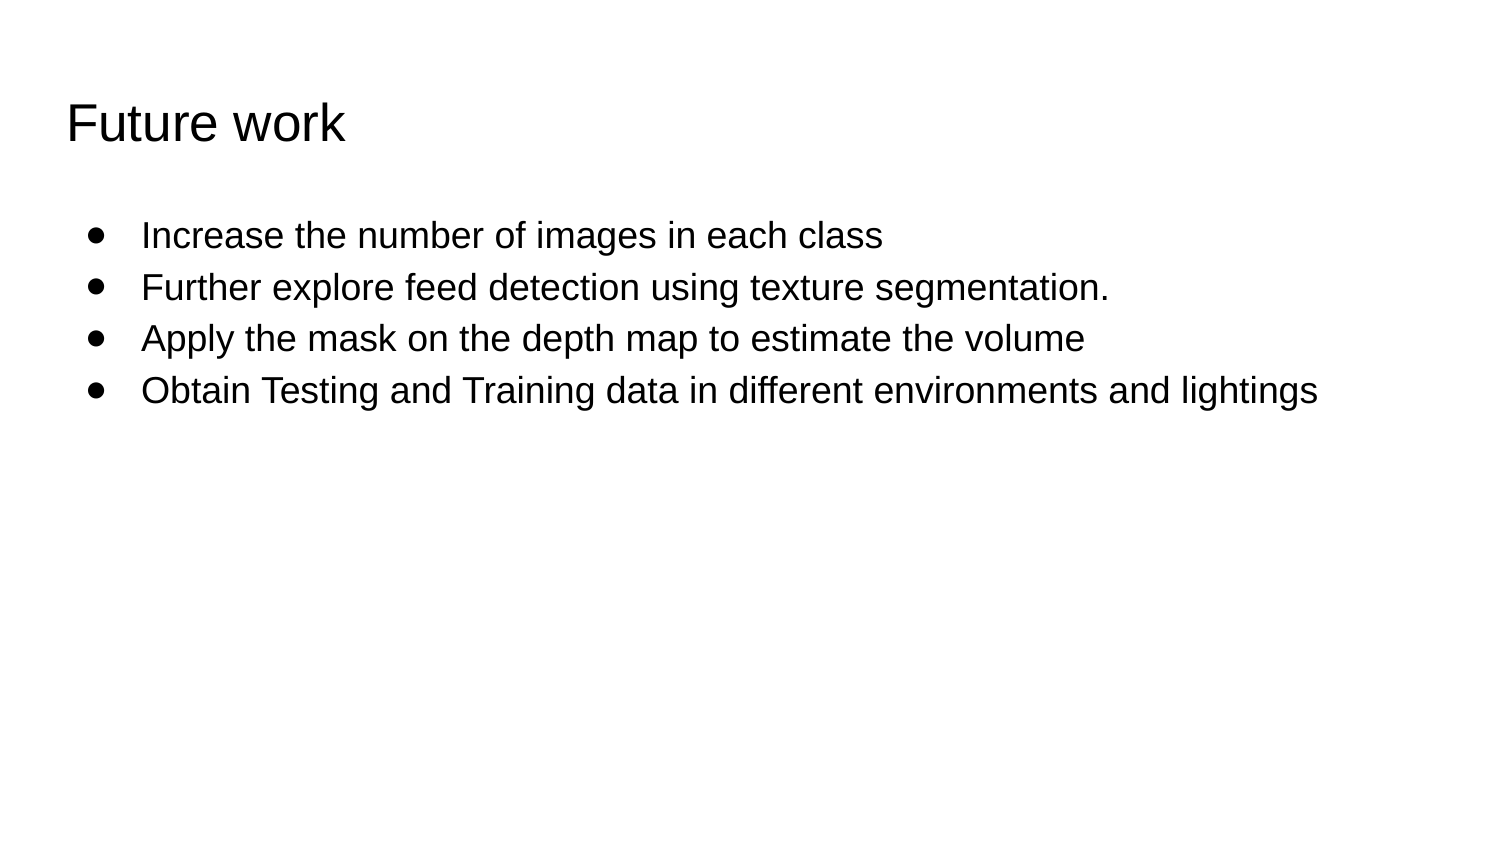

# Future work
Increase the number of images in each class
Further explore feed detection using texture segmentation.
Apply the mask on the depth map to estimate the volume
Obtain Testing and Training data in different environments and lightings